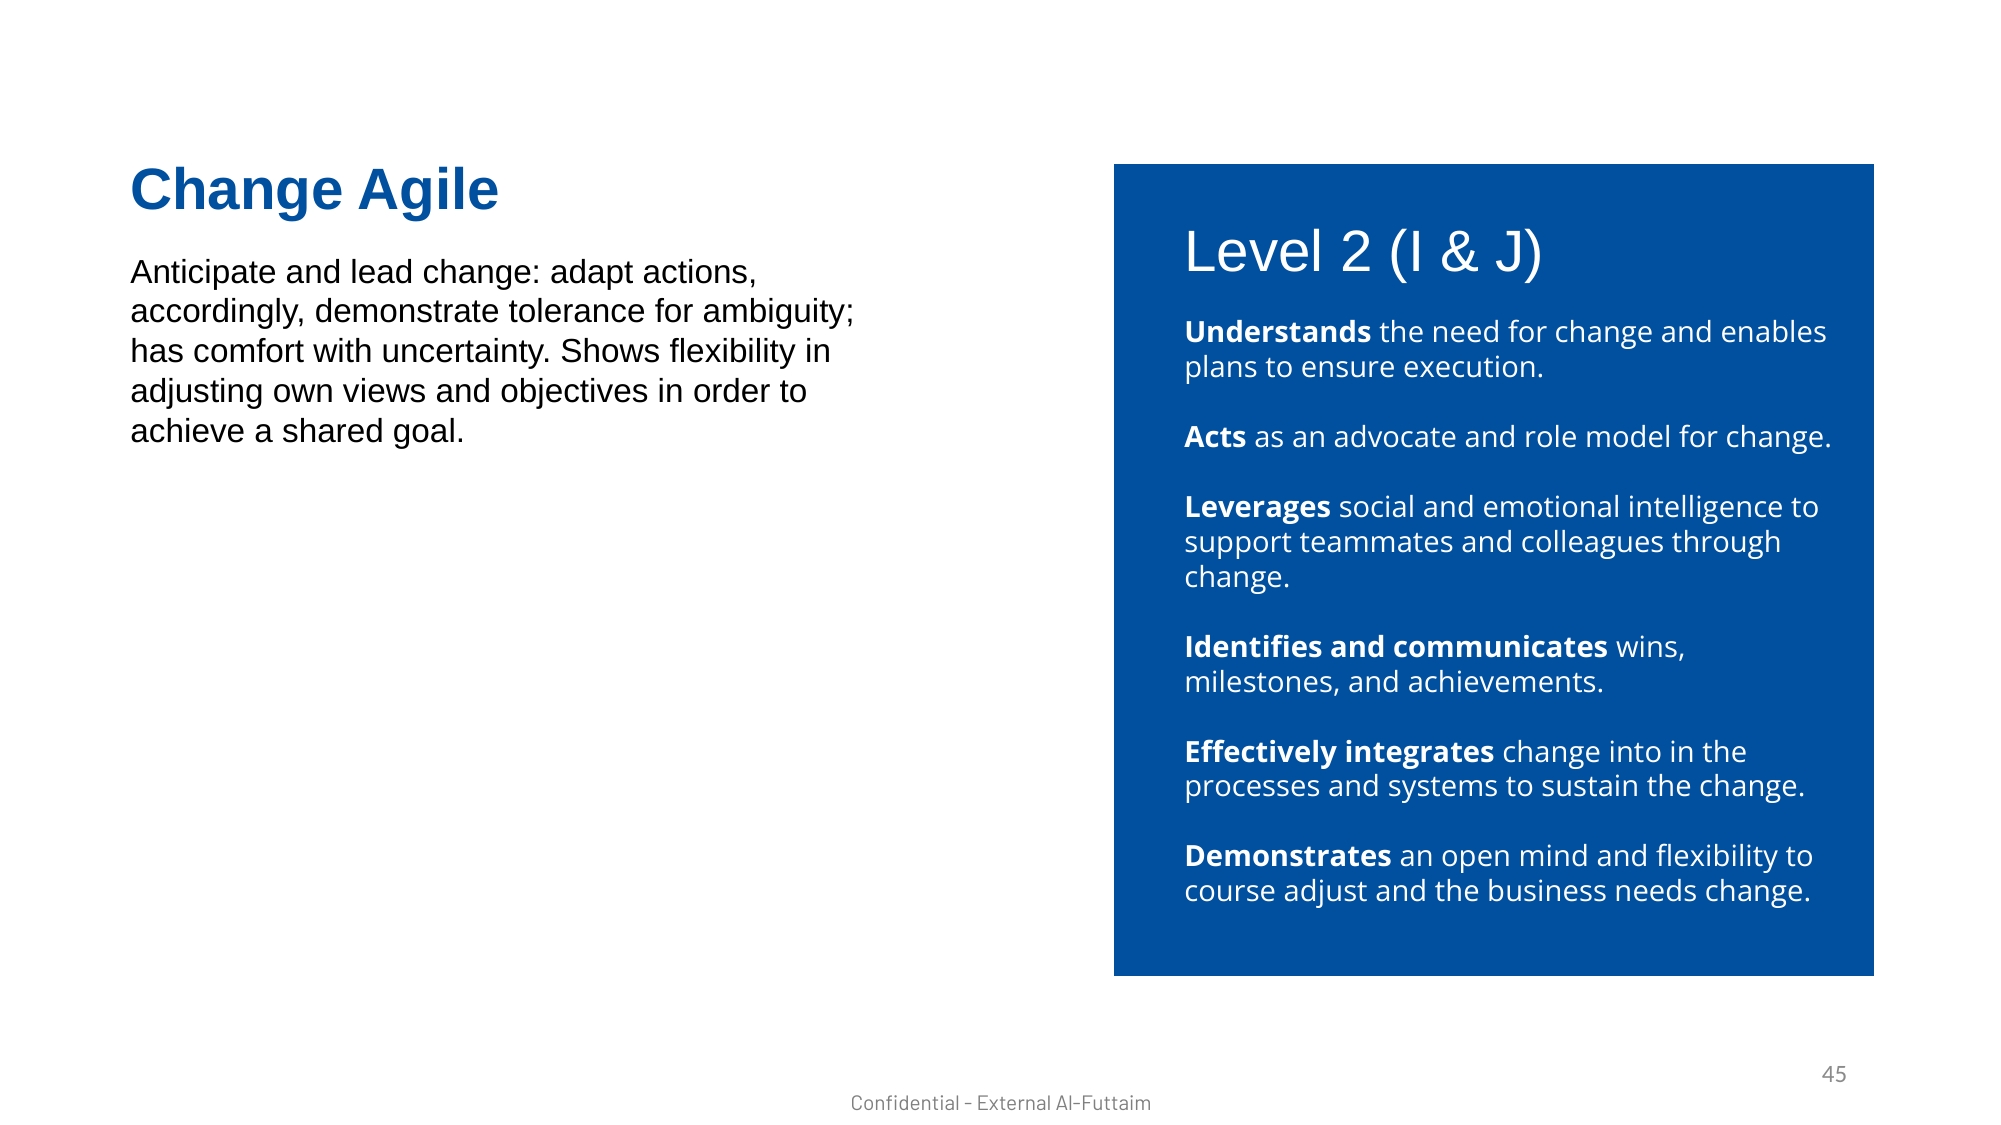

Change Agile

Level 2 (I & J)
Anticipate and lead change: adapt actions, accordingly, demonstrate tolerance for ambiguity; has comfort with uncertainty. Shows flexibility in adjusting own views and objectives in order to achieve a shared goal.
Understands the need for change and enables plans to ensure execution.

Acts as an advocate and role model for change.

Leverages social and emotional intelligence to support teammates and colleagues through change.

Identifies and communicates wins, milestones, and achievements.

Effectively integrates change into in the processes and systems to sustain the change.

Demonstrates an open mind and flexibility to course adjust and the business needs change.
45